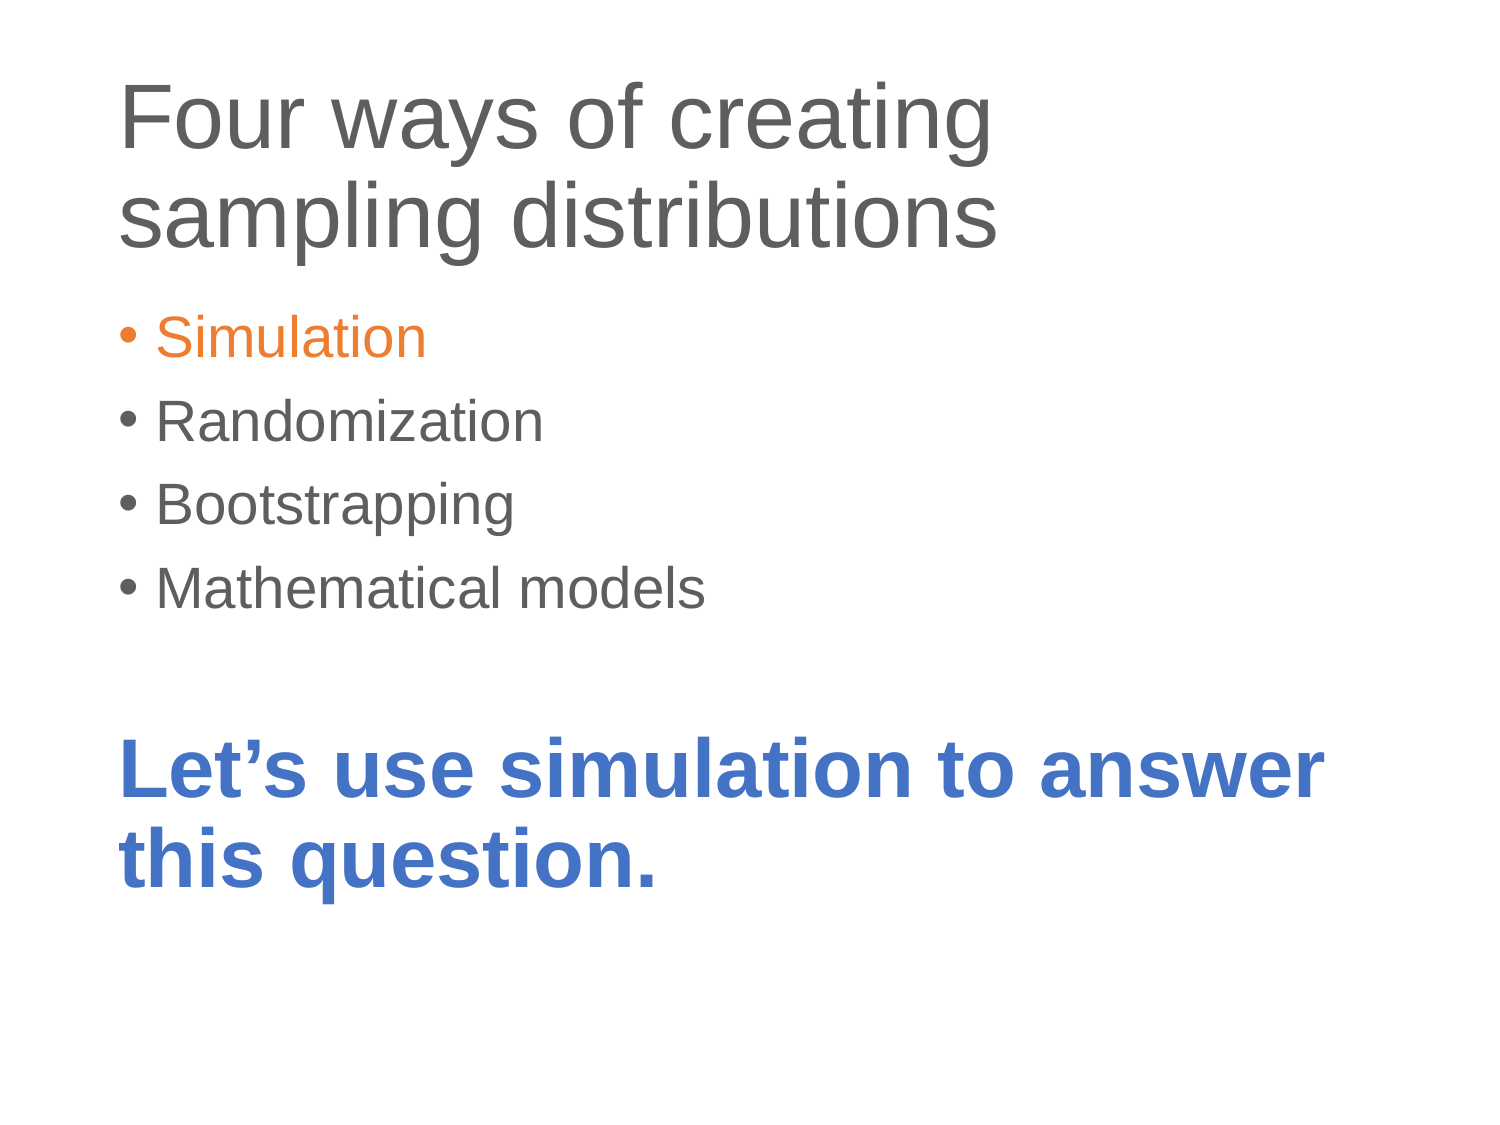

# Four ways of creating sampling distributions
Simulation
Randomization
Bootstrapping
Mathematical models

Let’s use simulation to answer this question.